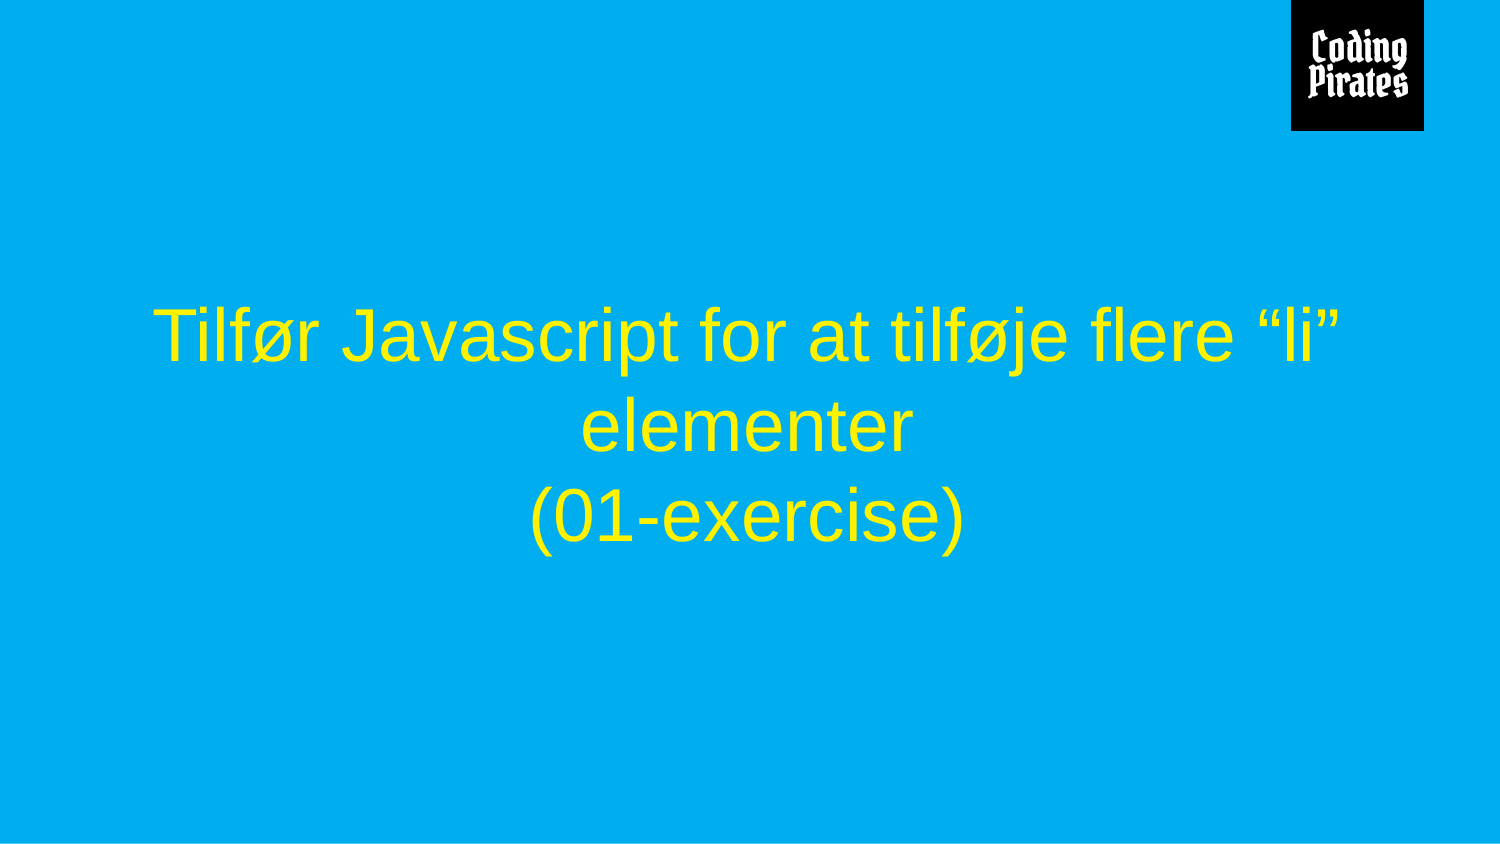

# Tilfør Javascript for at tilføje flere “li” elementer
(01-exercise)